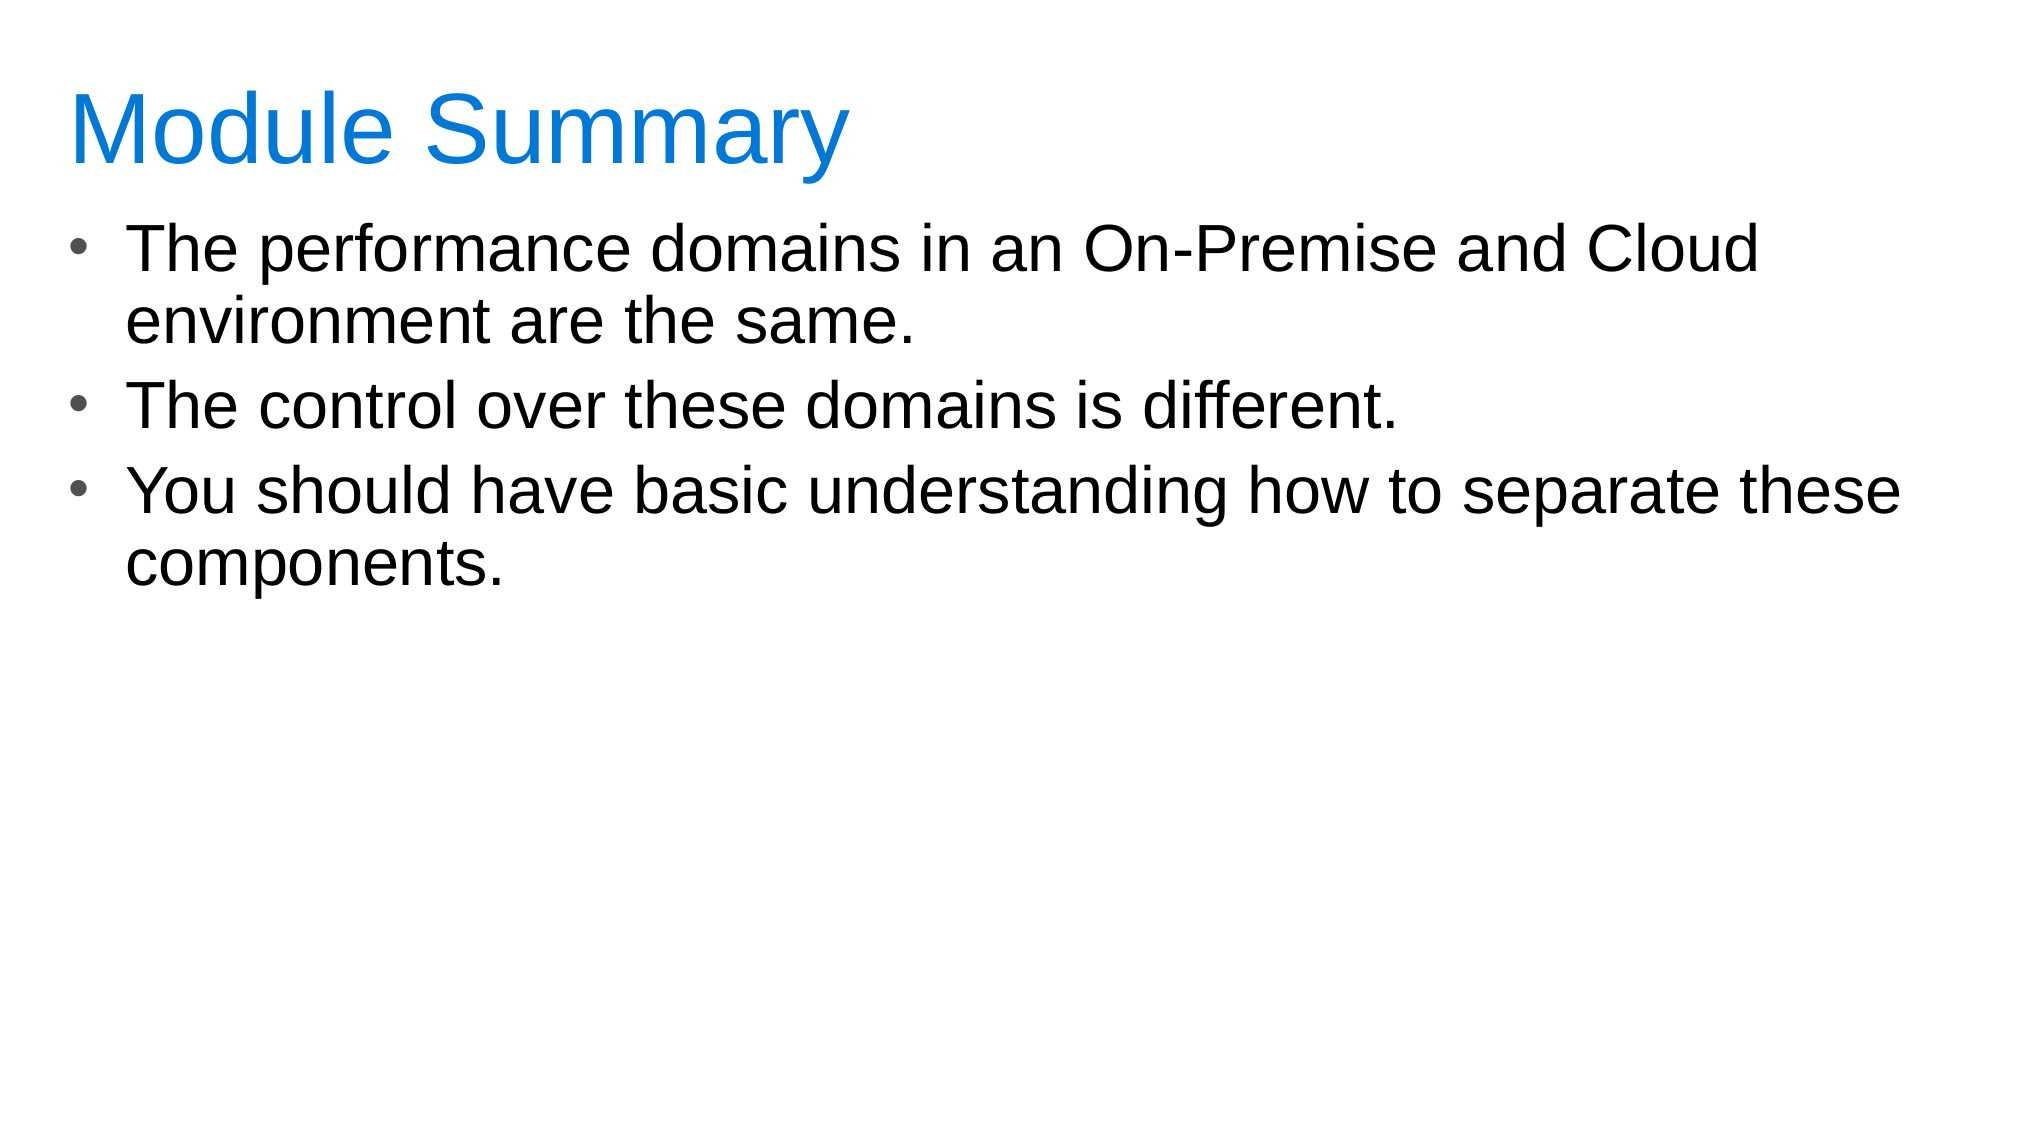

The performance domains in an On-Premise and Cloud environment are the same.
The control over these domains is different.
You should have basic understanding how to separate these components.